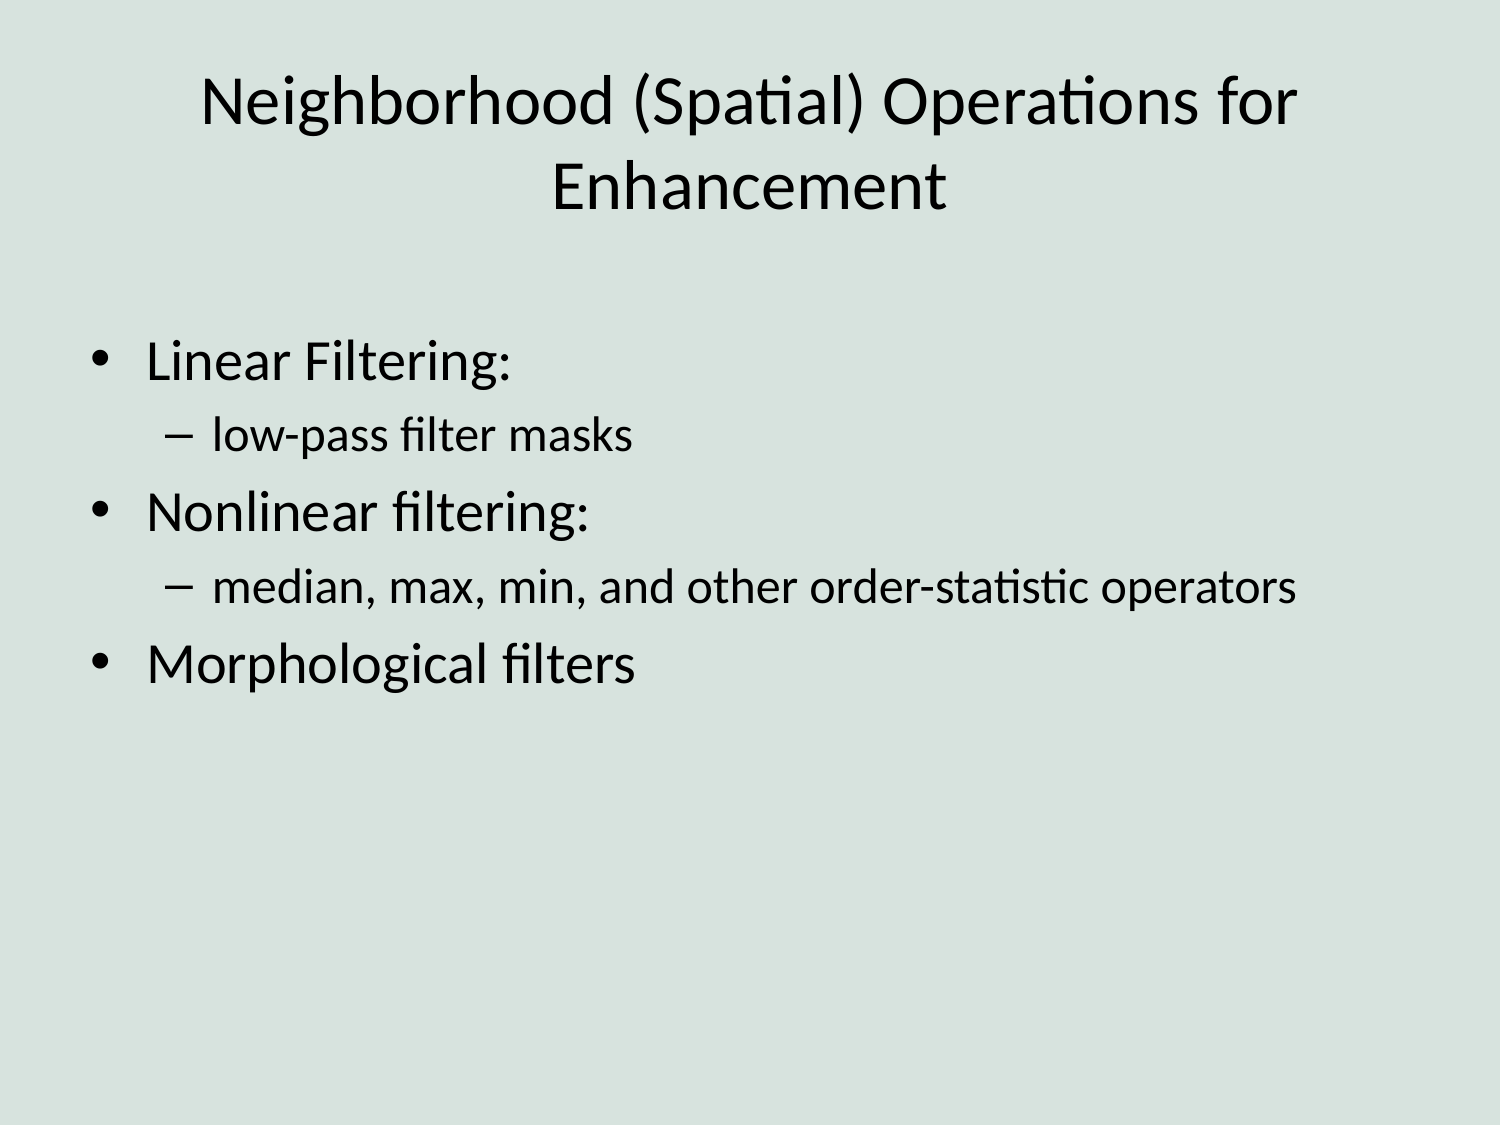

# Neighborhood (Spatial) Operations for Enhancement
Linear Filtering:
low-pass filter masks
Nonlinear filtering:
median, max, min, and other order-statistic operators
Morphological filters